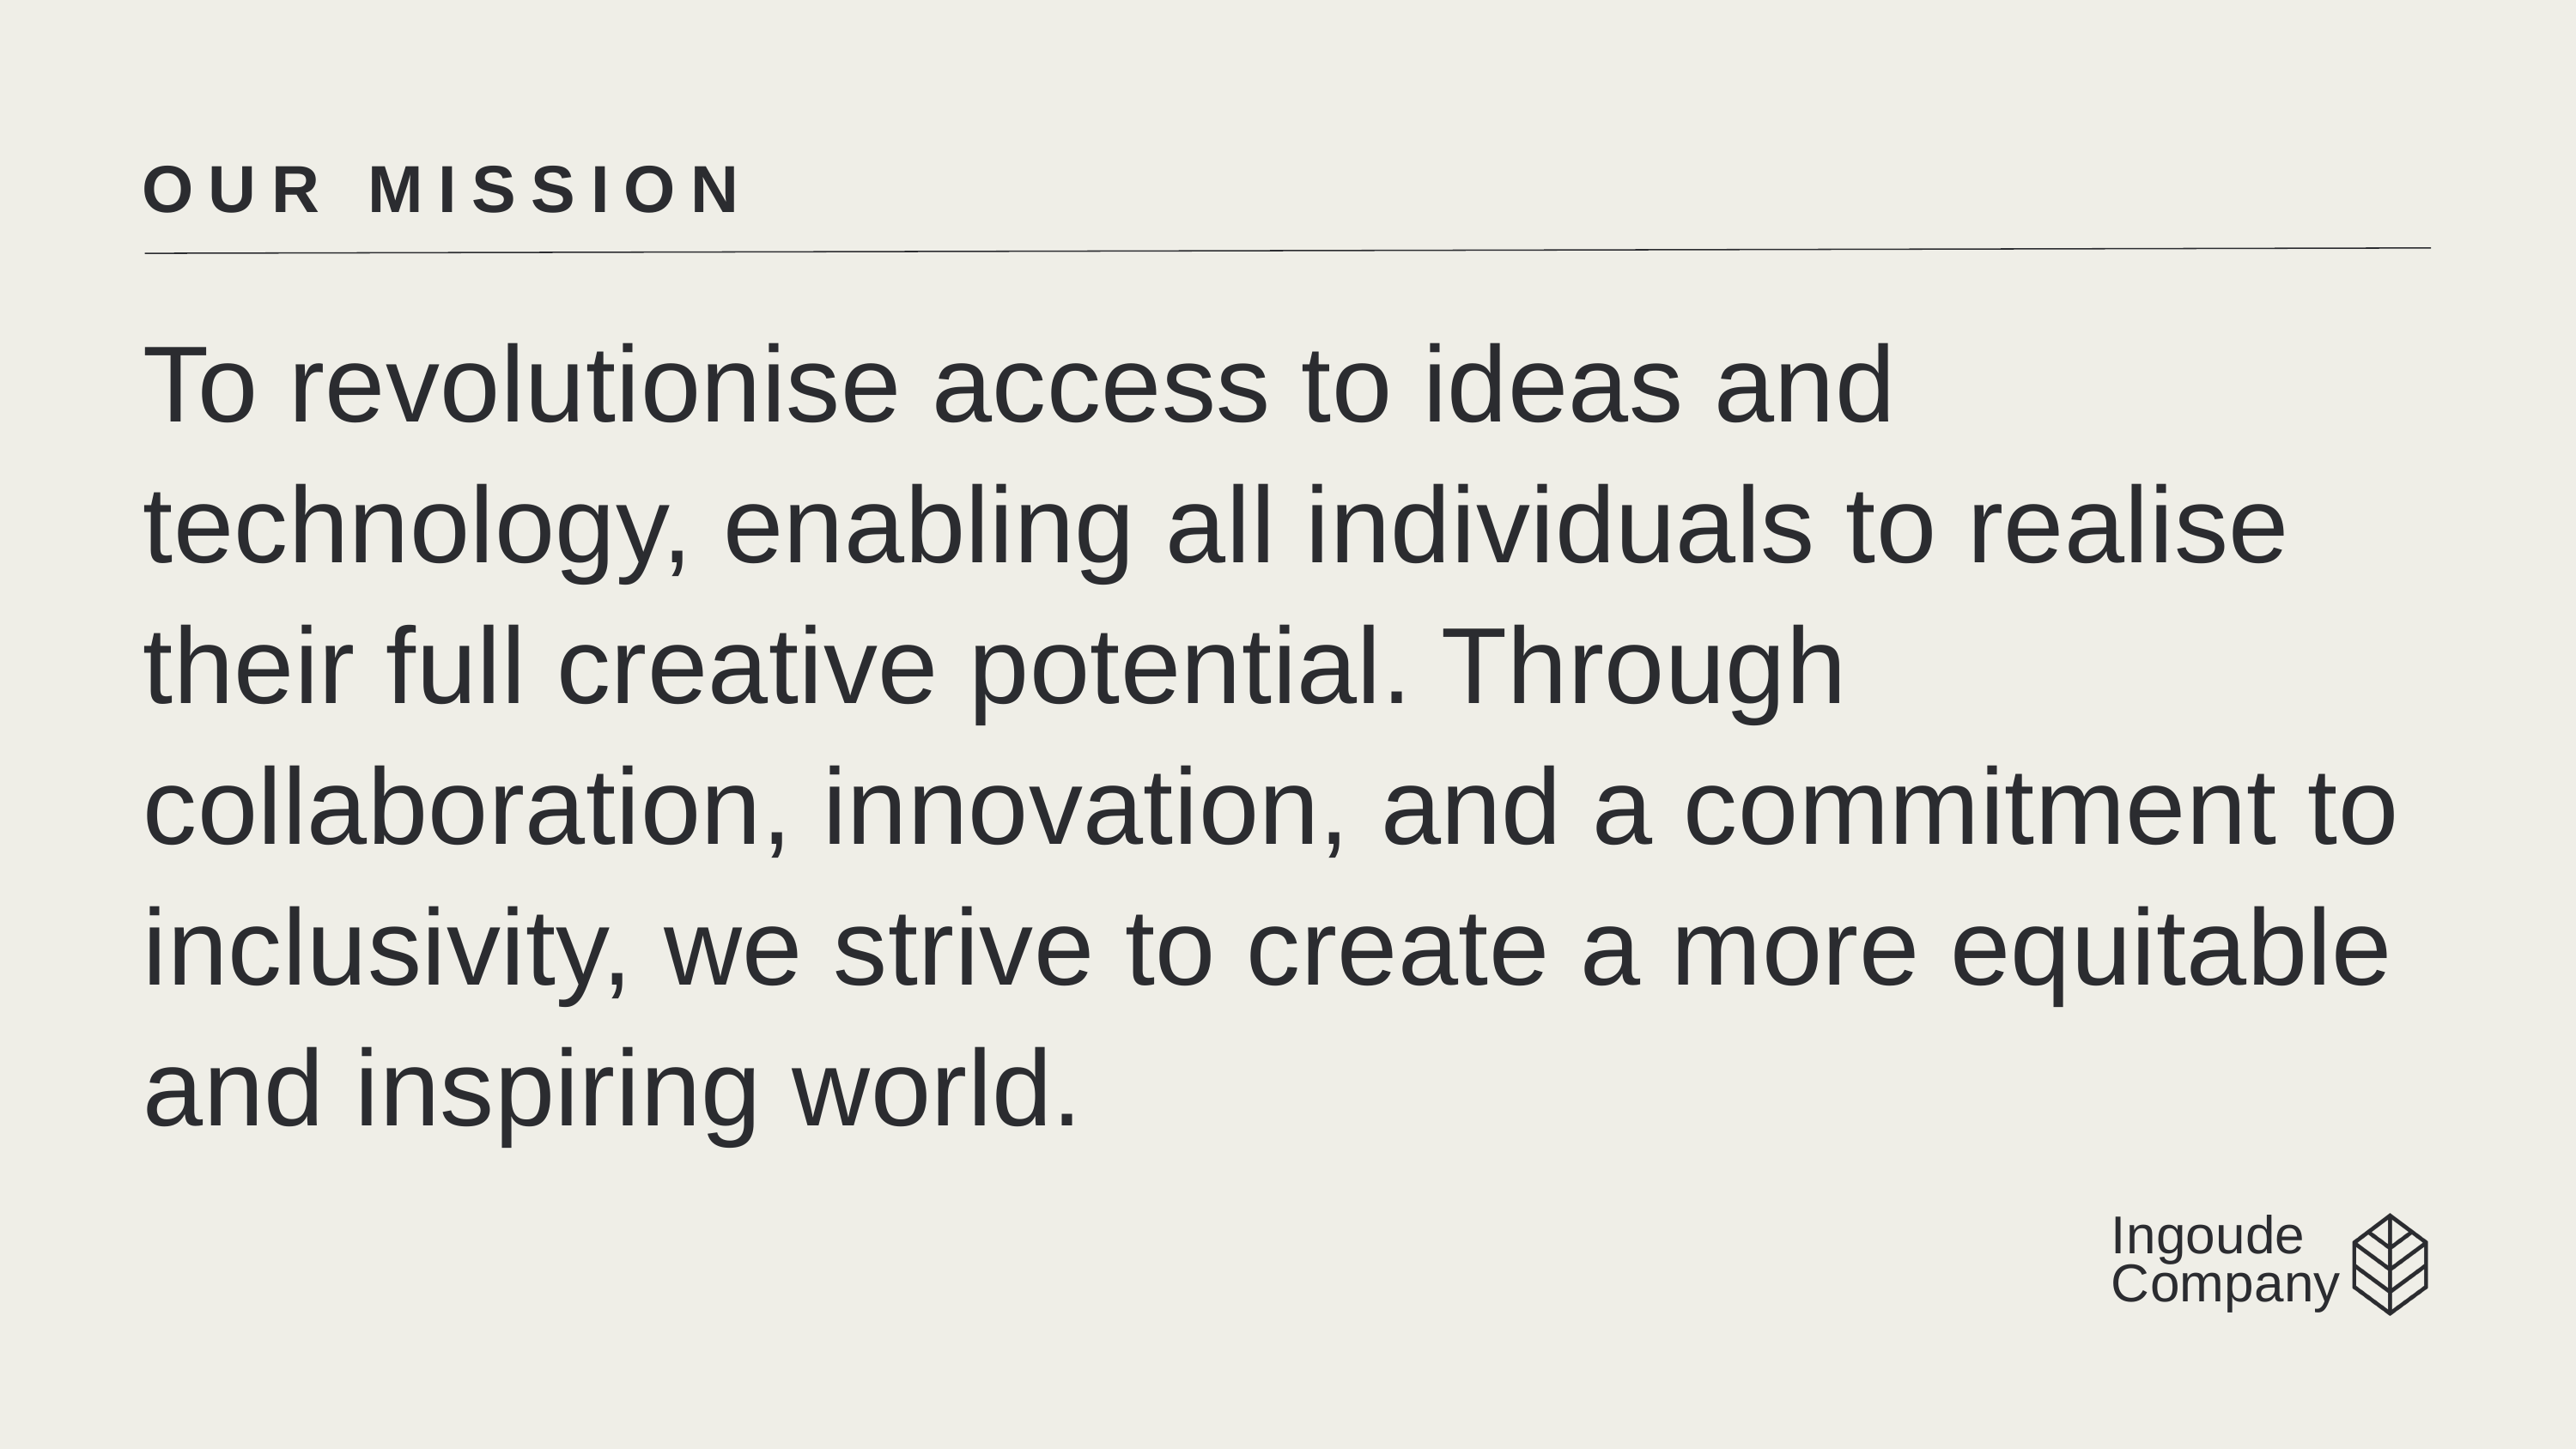

OUR MISSION

To revolutionise access to ideas and technology, enabling all individuals to realise their full creative potential. Through collaboration, innovation, and a commitment to inclusivity, we strive to create a more equitable and inspiring world.

Ingoude Company